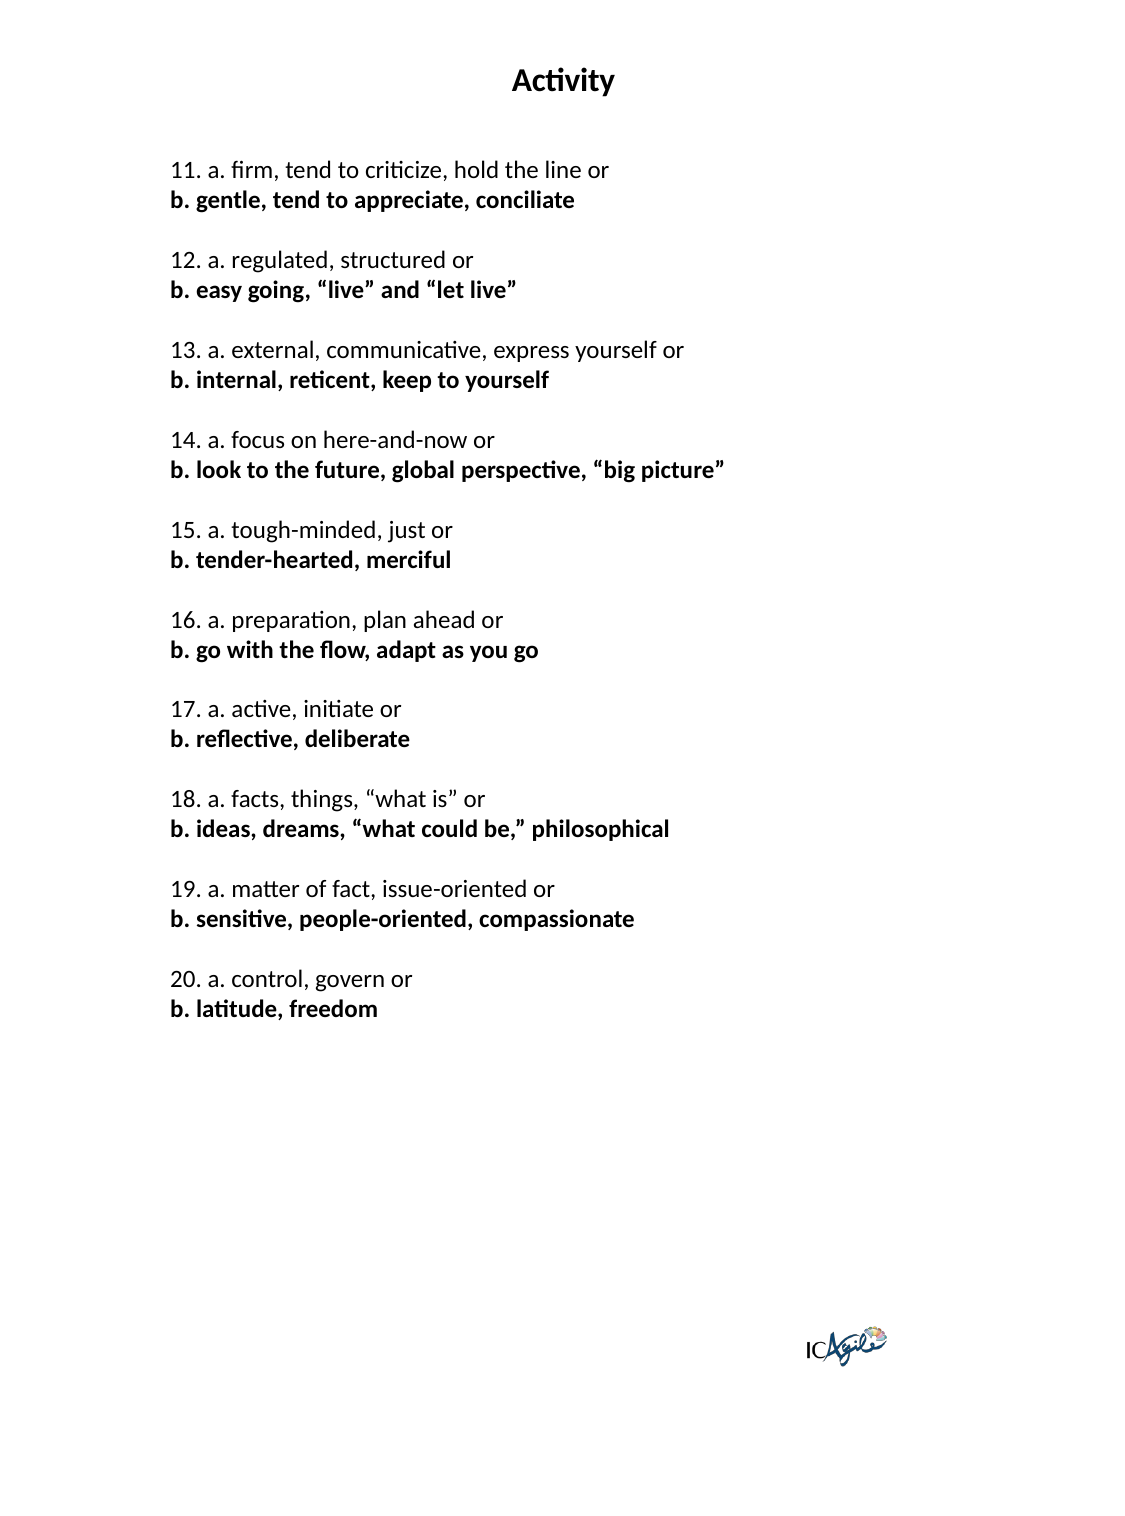

Activity
11. a. firm, tend to criticize, hold the line or 
b. gentle, tend to appreciate, conciliate

12. a. regulated, structured or 
b. easy going, “live” and “let live”

13. a. external, communicative, express yourself or 
b. internal, reticent, keep to yourself

14. a. focus on here-and-now or 
b. look to the future, global perspective, “big picture”

15. a. tough-minded, just or 
b. tender-hearted, merciful

16. a. preparation, plan ahead or 
b. go with the flow, adapt as you go

17. a. active, initiate or 
b. reflective, deliberate

18. a. facts, things, “what is” or 
b. ideas, dreams, “what could be,” philosophical

19. a. matter of fact, issue-oriented or 
b. sensitive, people-oriented, compassionate

20. a. control, govern or 
b. latitude, freedom